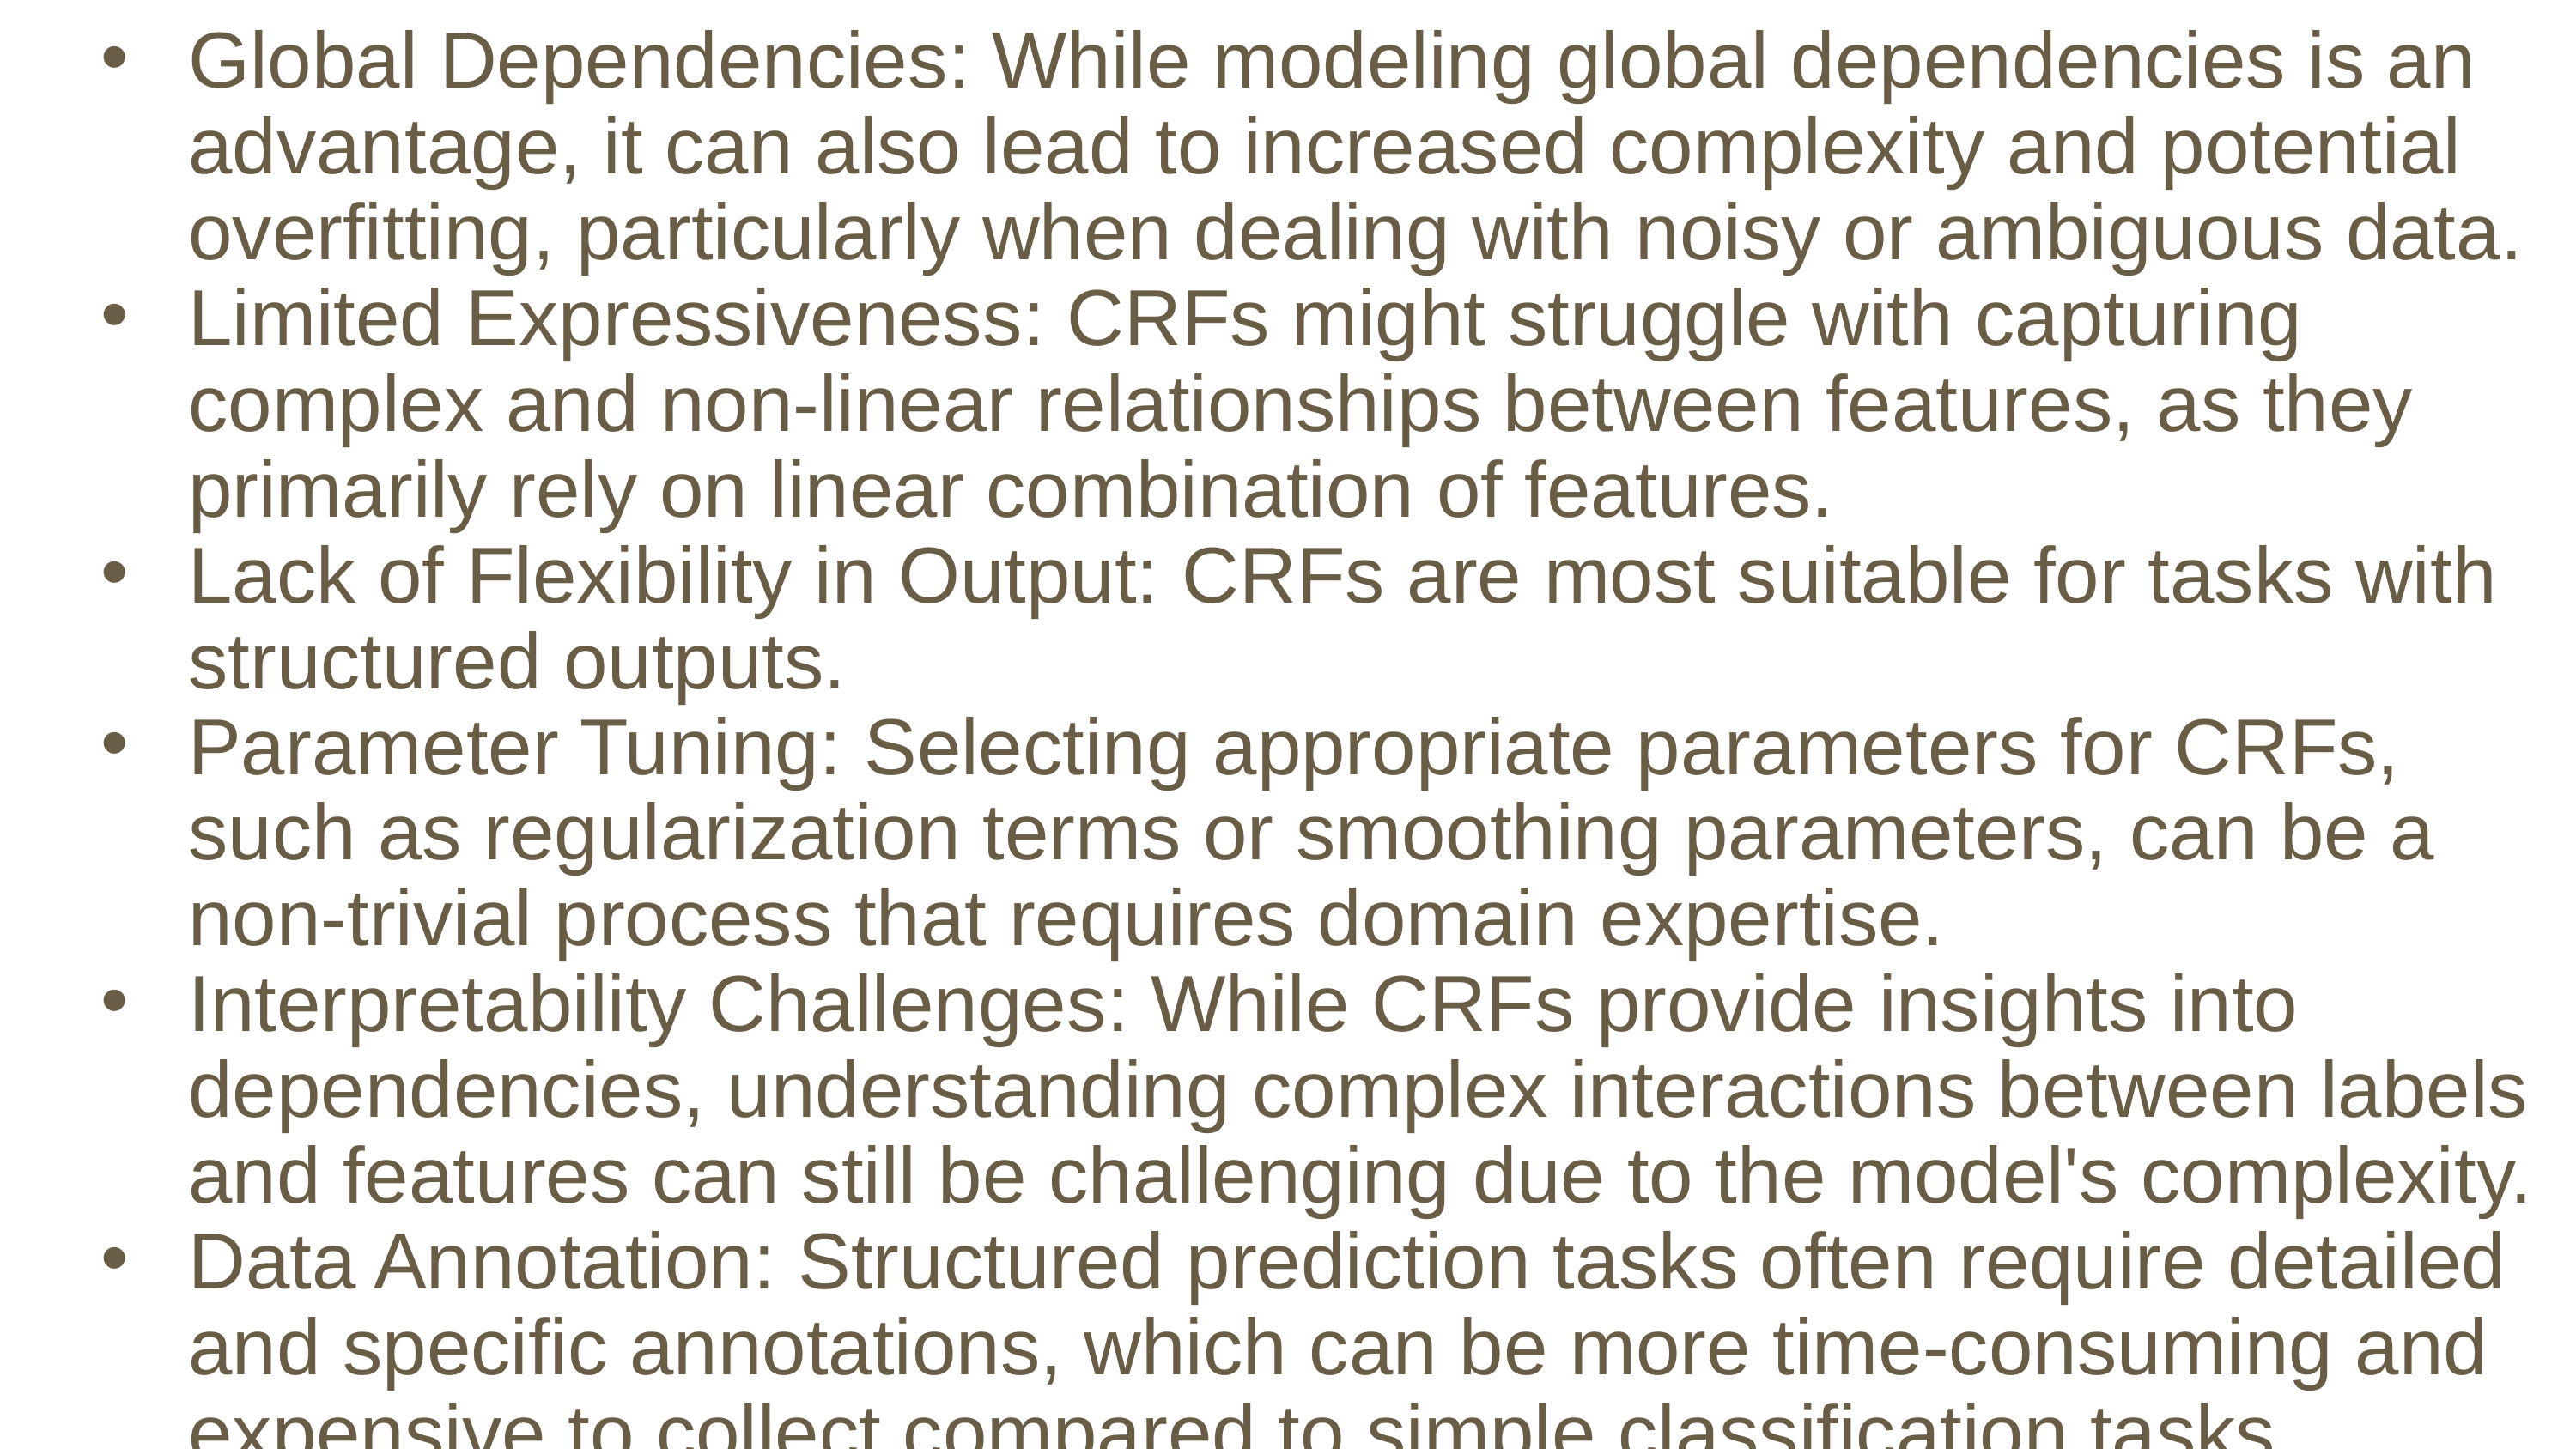

Global Dependencies: While modeling global dependencies is an advantage, it can also lead to increased complexity and potential overfitting, particularly when dealing with noisy or ambiguous data.
Limited Expressiveness: CRFs might struggle with capturing complex and non-linear relationships between features, as they primarily rely on linear combination of features.
Lack of Flexibility in Output: CRFs are most suitable for tasks with structured outputs.
Parameter Tuning: Selecting appropriate parameters for CRFs, such as regularization terms or smoothing parameters, can be a non-trivial process that requires domain expertise.
Interpretability Challenges: While CRFs provide insights into dependencies, understanding complex interactions between labels and features can still be challenging due to the model's complexity.
Data Annotation: Structured prediction tasks often require detailed and specific annotations, which can be more time-consuming and expensive to collect compared to simple classification tasks.